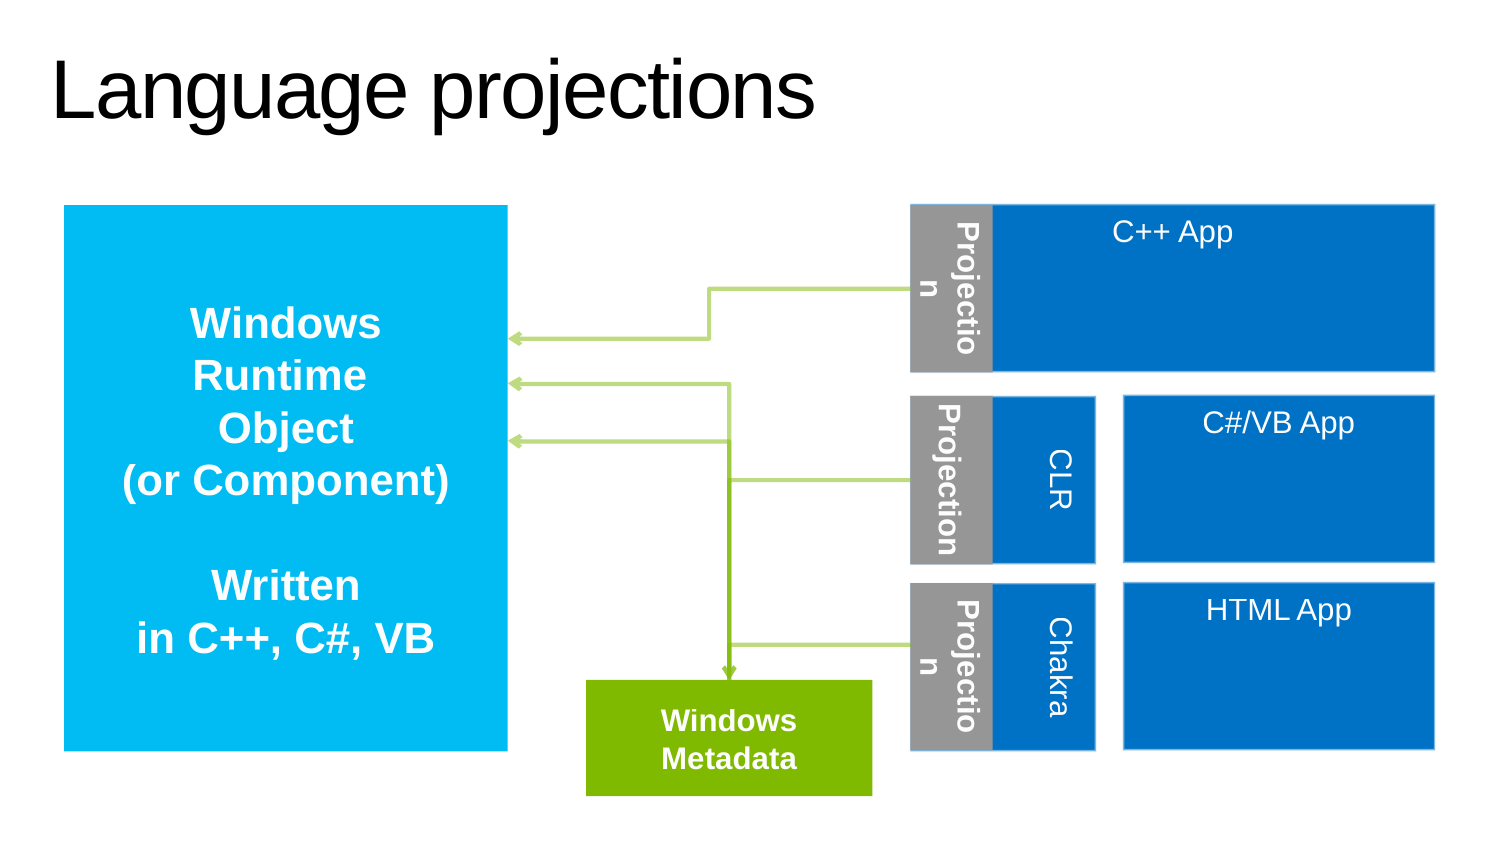

# Language projections
C++ App
Windows
Runtime
Object
(or Component)
Written
in C++, C#, VB
Projection
C#/VB App
Projection
CLR
HTML App
Chakra
Projection
Windows Metadata